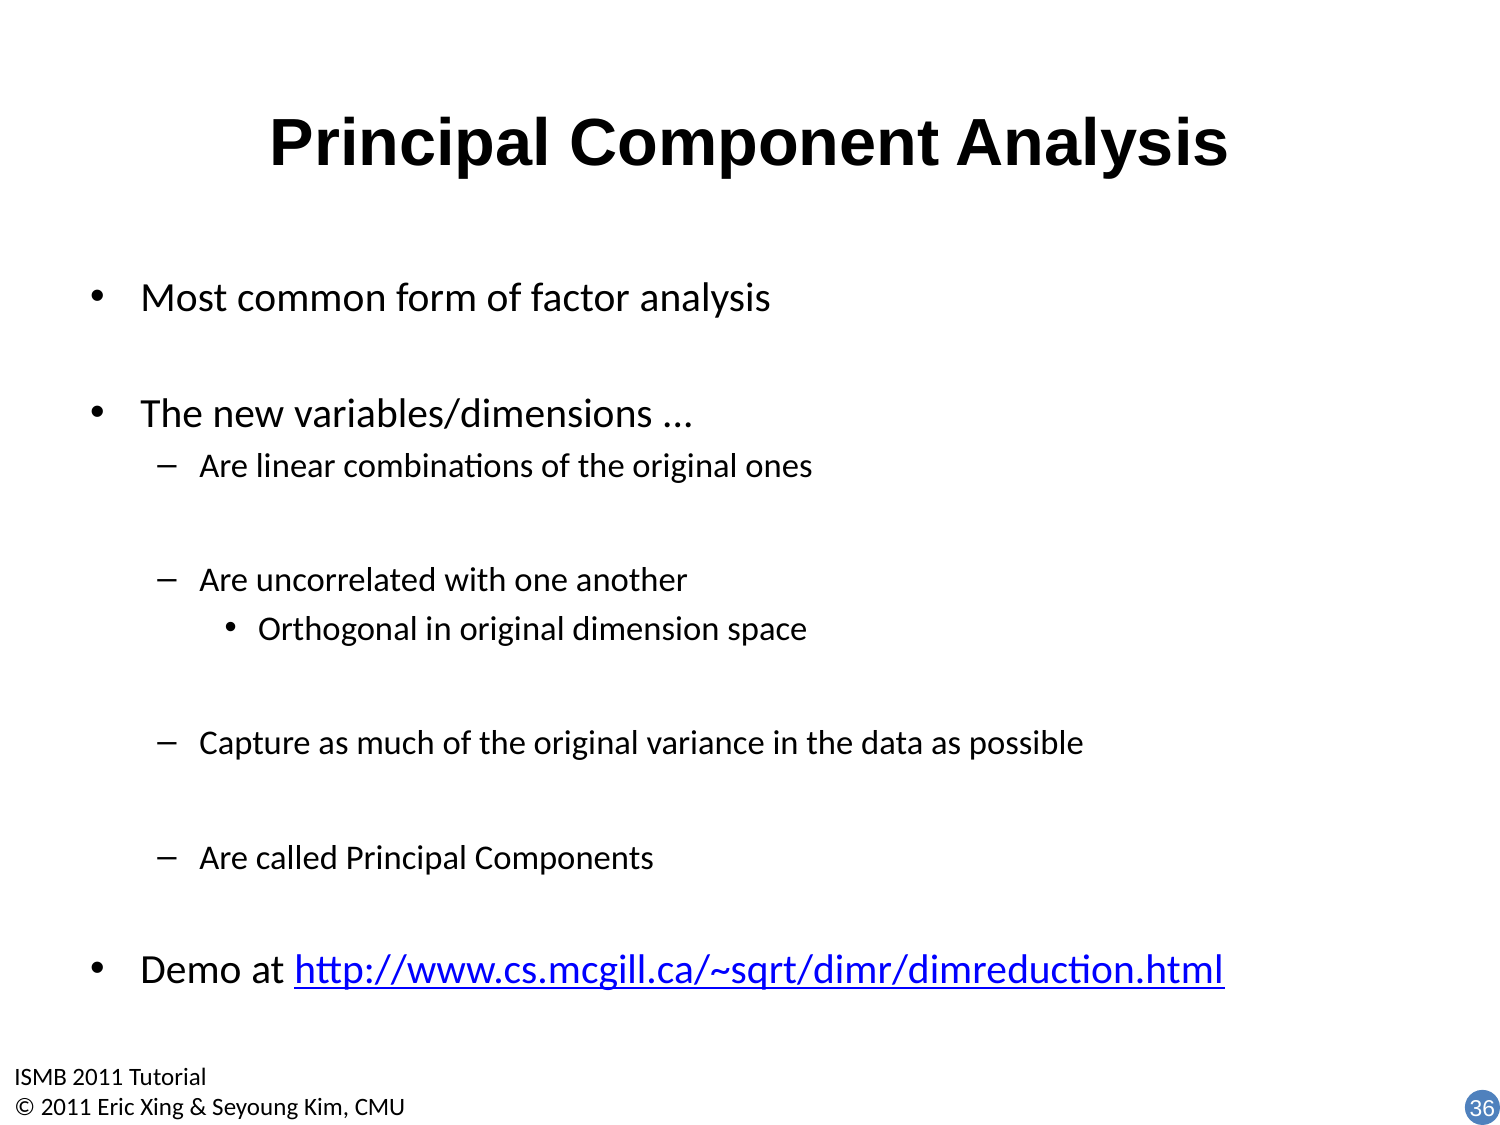

# Principal Component Analysis
Most common form of factor analysis

The new variables/dimensions ...
Are linear combinations of the original ones

Are uncorrelated with one another
Orthogonal in original dimension space

Capture as much of the original variance in the data as possible

Are called Principal Components

Demo at http://www.cs.mcgill.ca/~sqrt/dimr/dimreduction.html